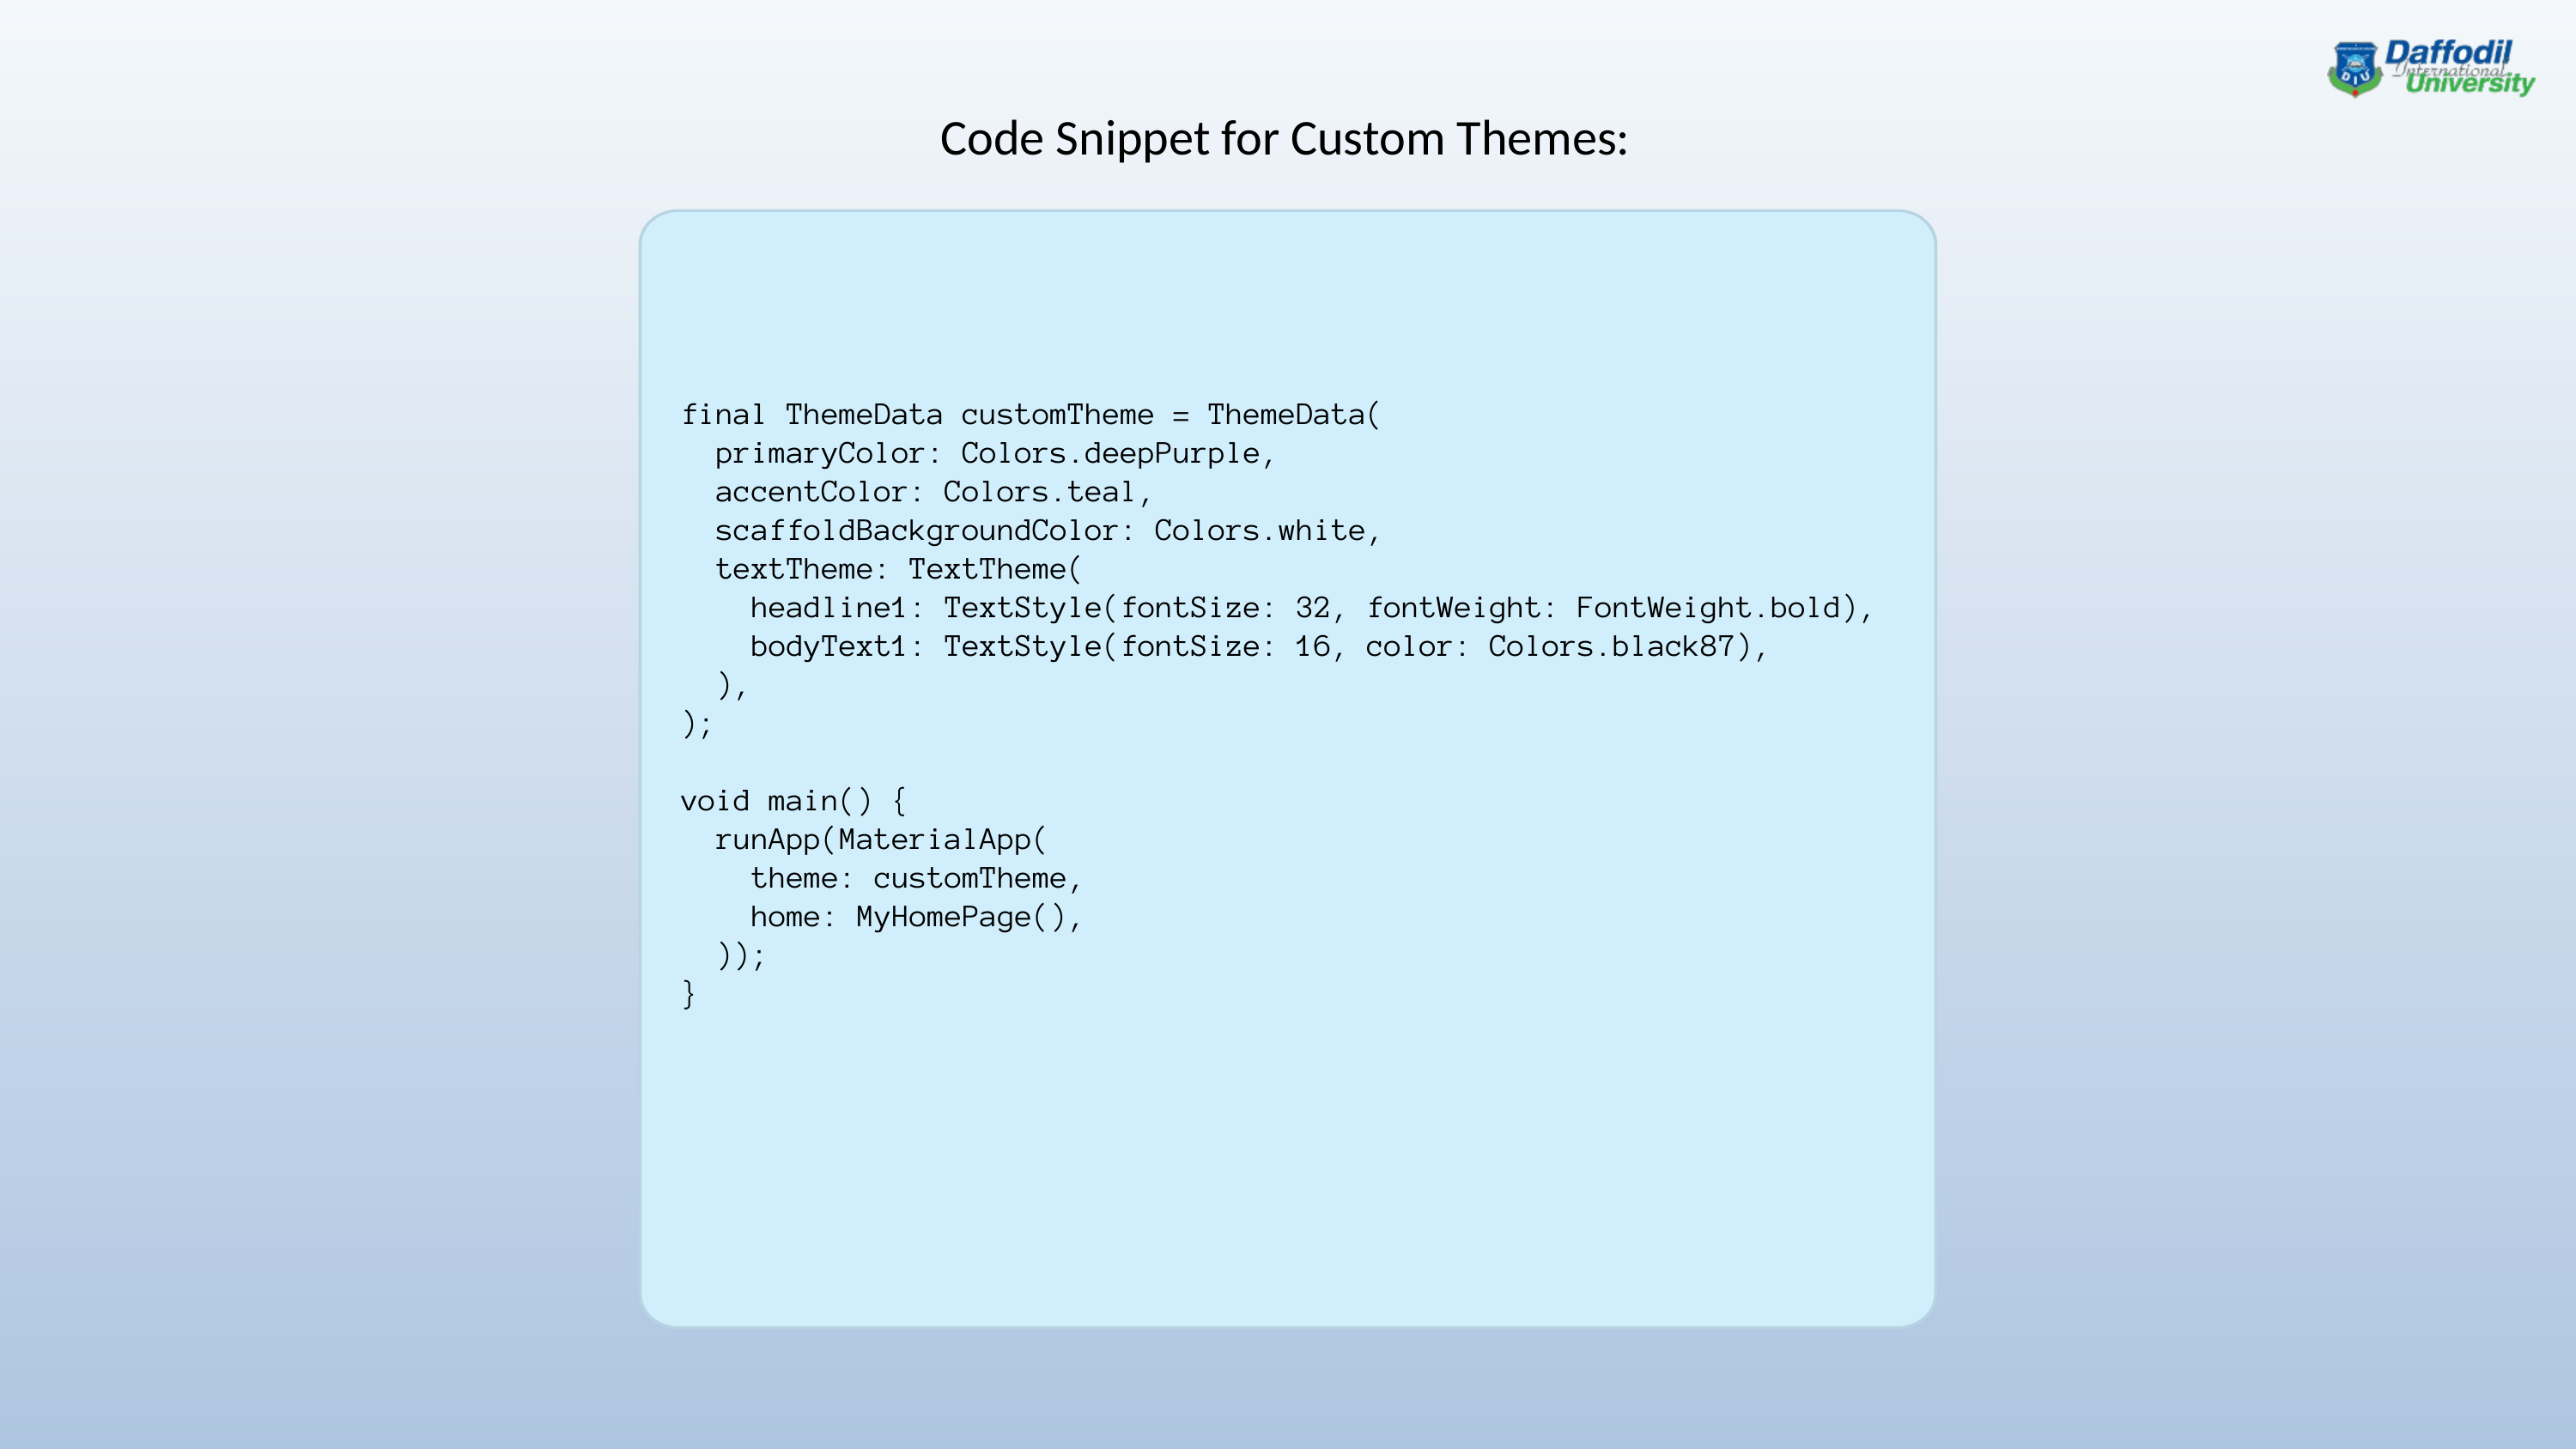

Code Snippet for Custom Themes:

final ThemeData customTheme = ThemeData(
  primaryColor: Colors.deepPurple,
  accentColor: Colors.teal,
  scaffoldBackgroundColor: Colors.white,
  textTheme: TextTheme(
    headline1: TextStyle(fontSize: 32, fontWeight: FontWeight.bold),
    bodyText1: TextStyle(fontSize: 16, color: Colors.black87),
  ),
);
void main() {
  runApp(MaterialApp(
    theme: customTheme,
    home: MyHomePage(),
  ));
}